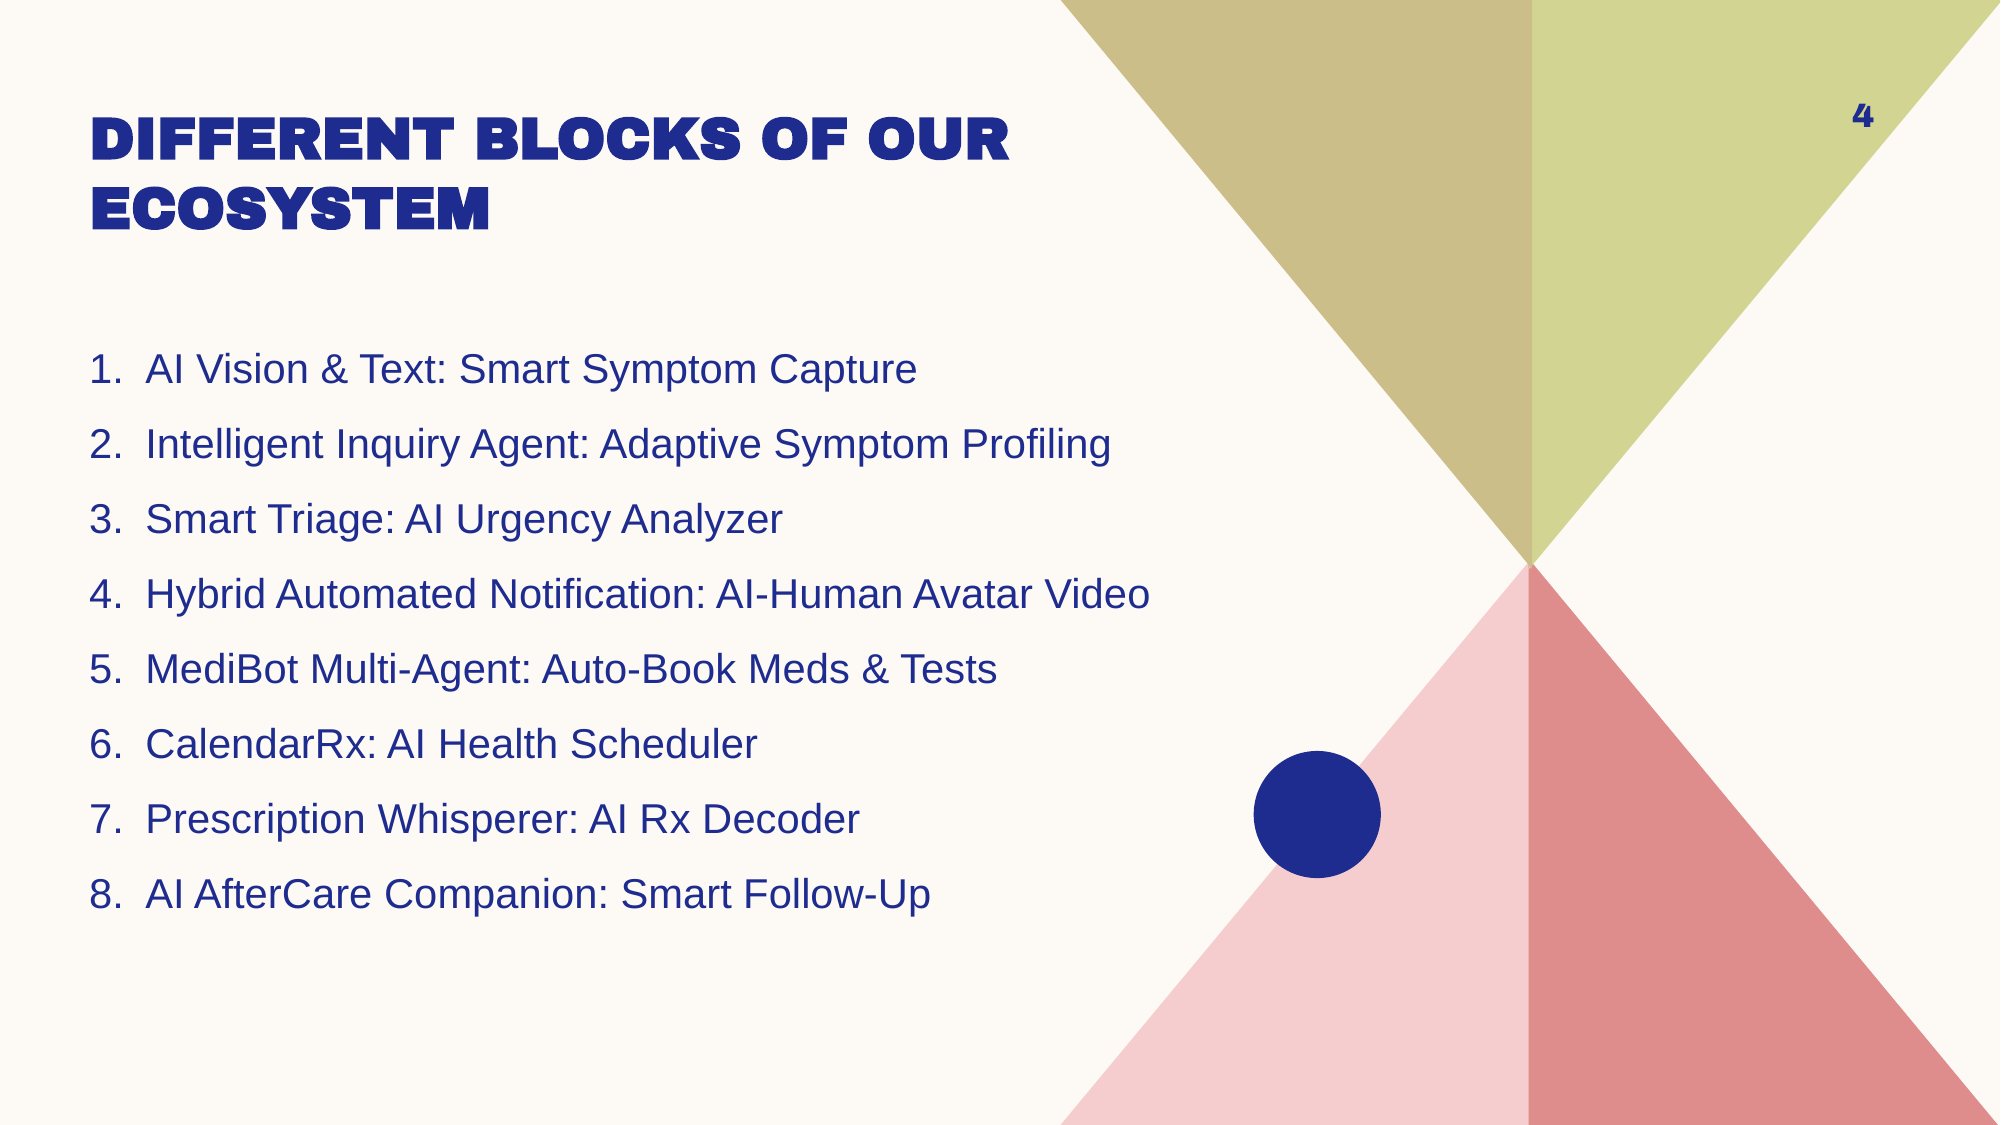

4
# Different blocks of our ecosystem
AI Vision & Text: Smart Symptom Capture
Intelligent Inquiry Agent: Adaptive Symptom Profiling
Smart Triage: AI Urgency Analyzer
Hybrid Automated Notification: AI-Human Avatar Video
MediBot Multi-Agent: Auto-Book Meds & Tests
CalendarRx: AI Health Scheduler
Prescription Whisperer: AI Rx Decoder
AI AfterCare Companion: Smart Follow-Up